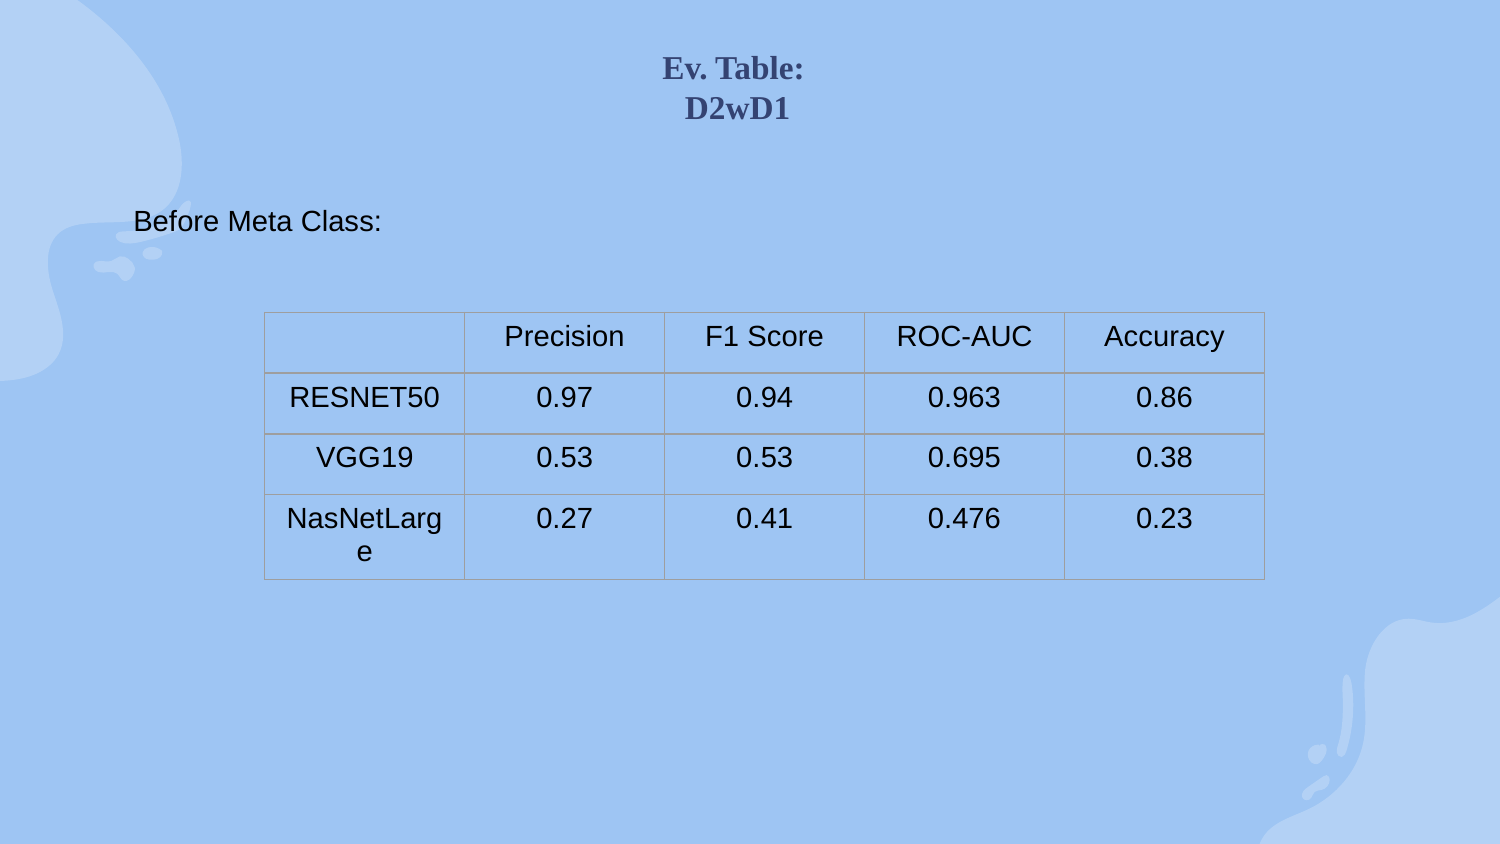

# Ev. Table: D2wD1
Before Meta Class:

|  | Precision | F1 Score | ROC-AUC | Accuracy |
| --- | --- | --- | --- | --- |
| RESNET50 | 0.97 | 0.94 | 0.963 | 0.86 |
| VGG19 | 0.53 | 0.53 | 0.695 | 0.38 |
| NasNetLarge | 0.27 | 0.41 | 0.476 | 0.23 |